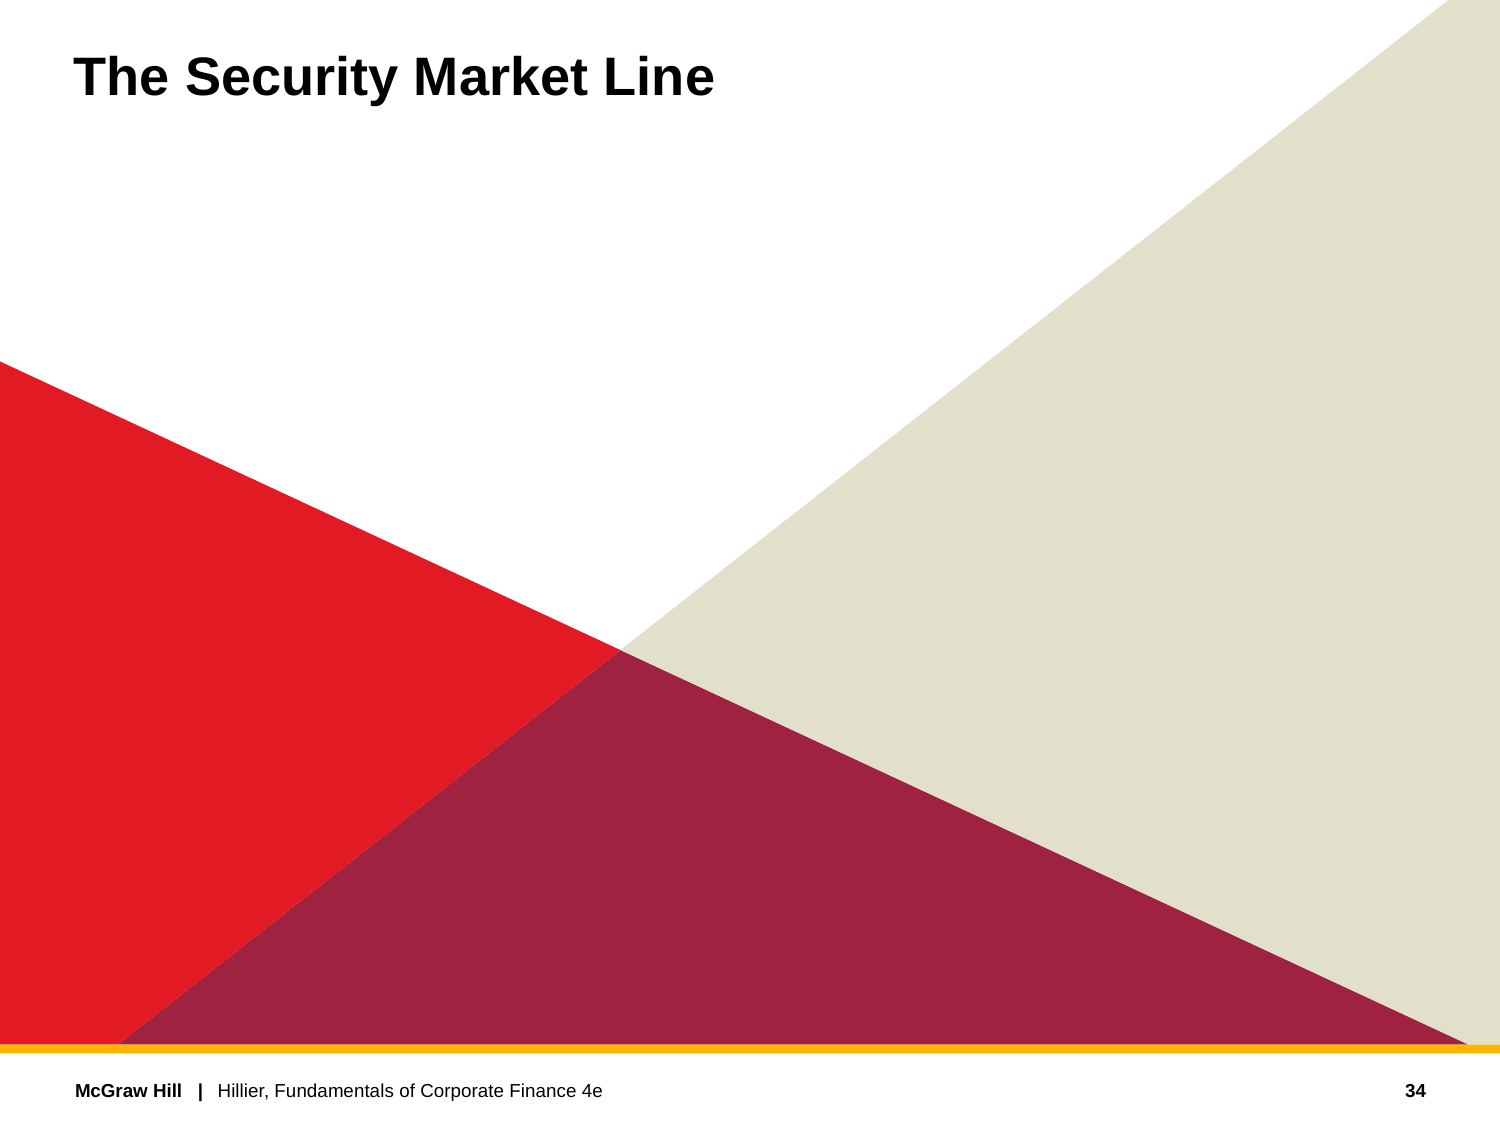

# The Security Market Line
34
Hillier, Fundamentals of Corporate Finance 4e